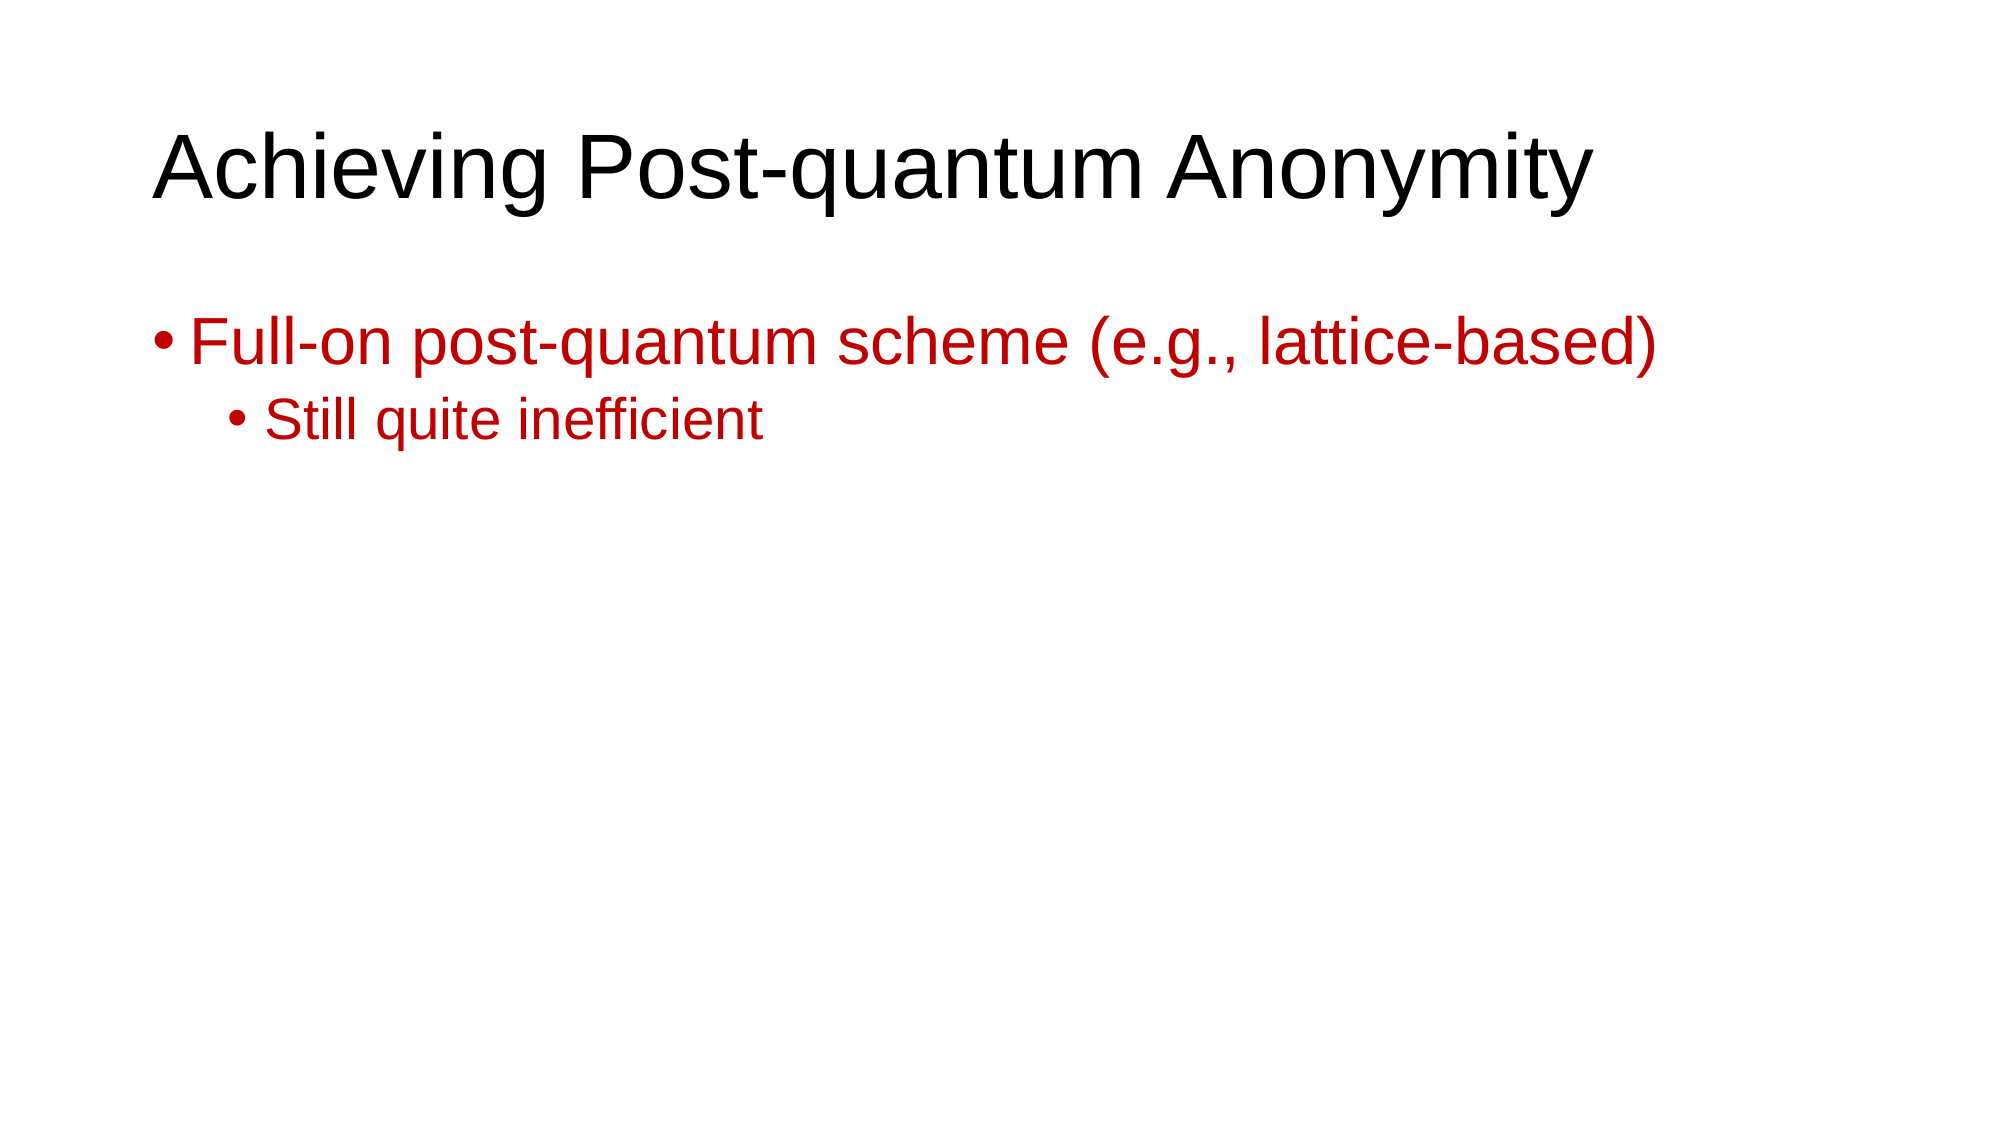

# Achieving Post-quantum Anonymity
Full-on post-quantum scheme (e.g., lattice-based)
Still quite inefficient